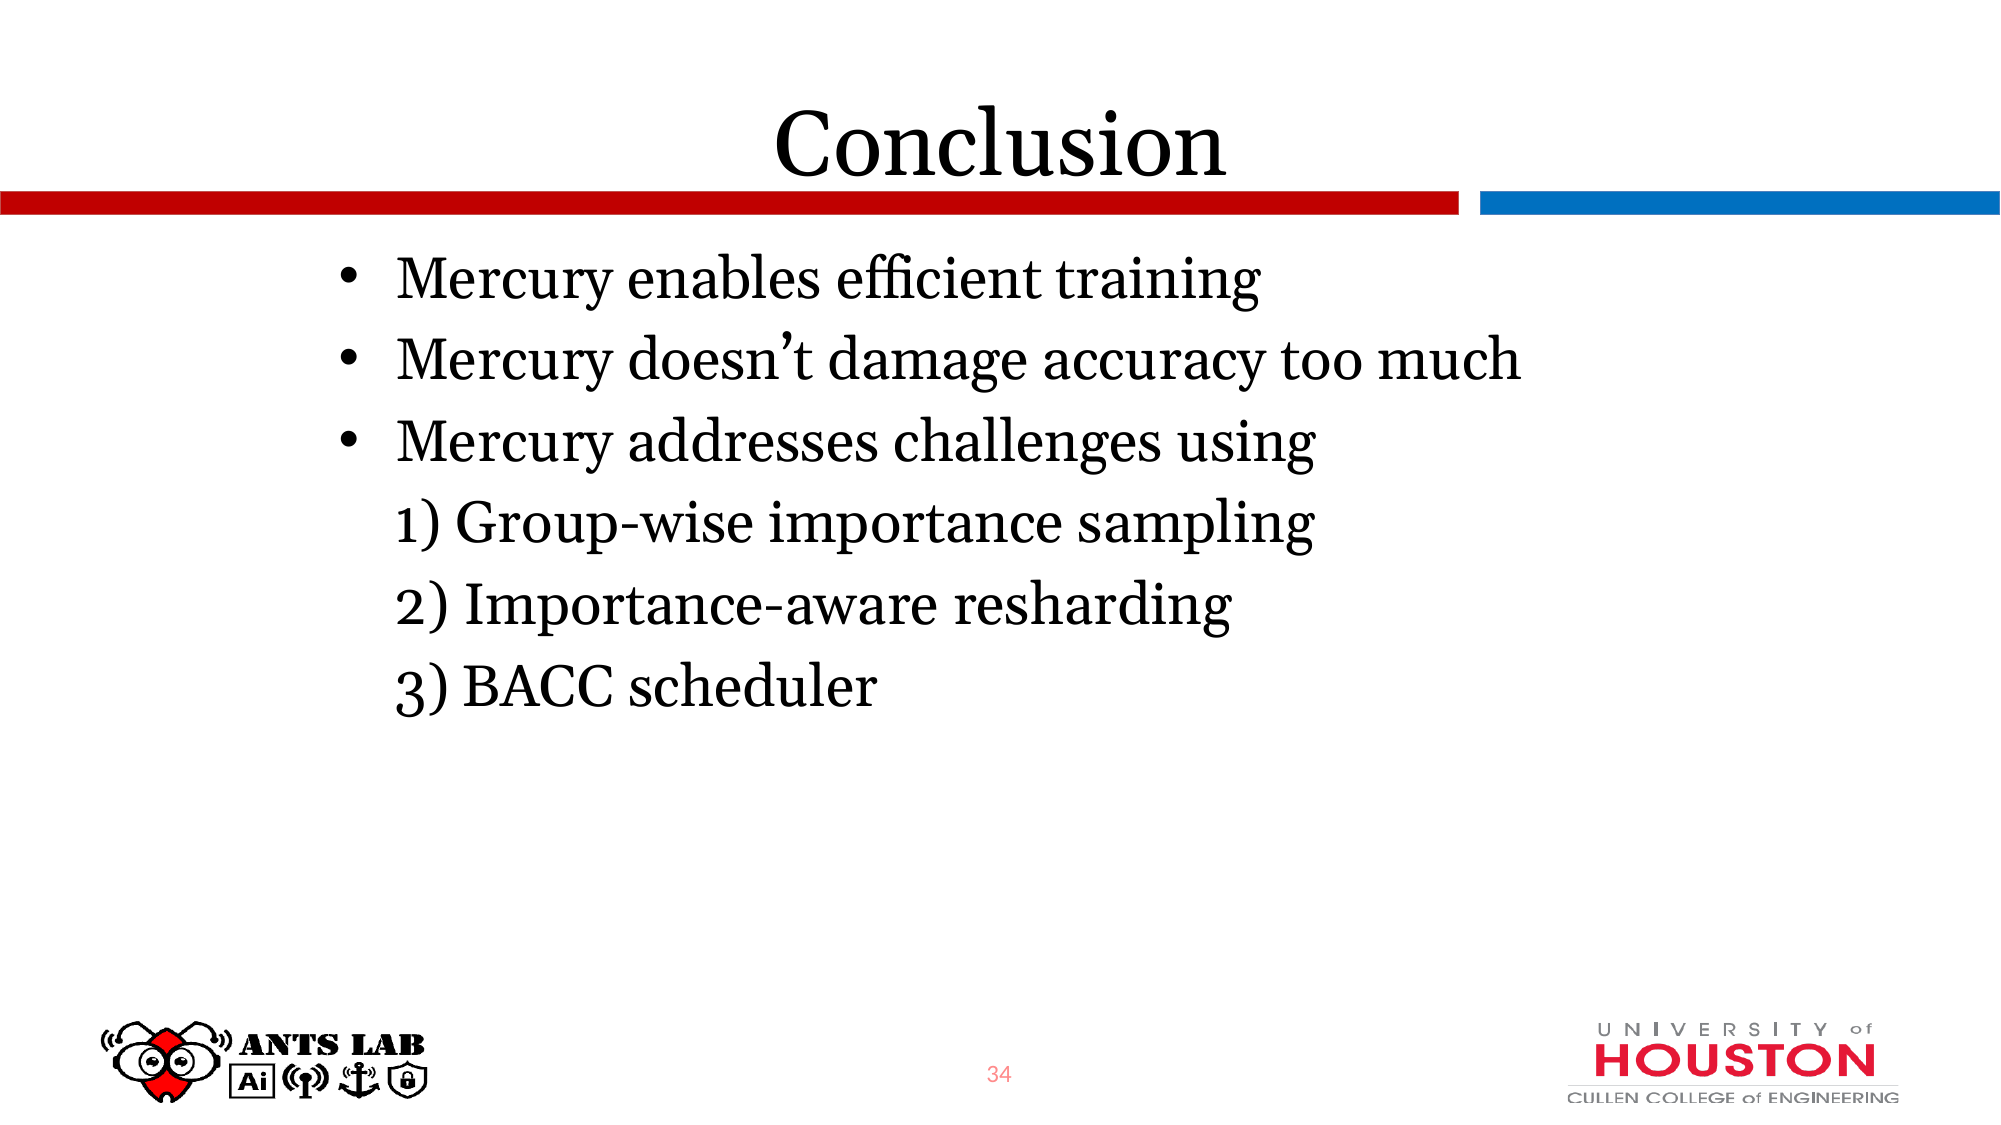

# Conclusion
Mercury enables efficient training
Mercury doesn’t damage accuracy too much
Mercury addresses challenges using
    1) Group-wise importance sampling
    2) Importance-aware resharding
    3) BACC scheduler

34